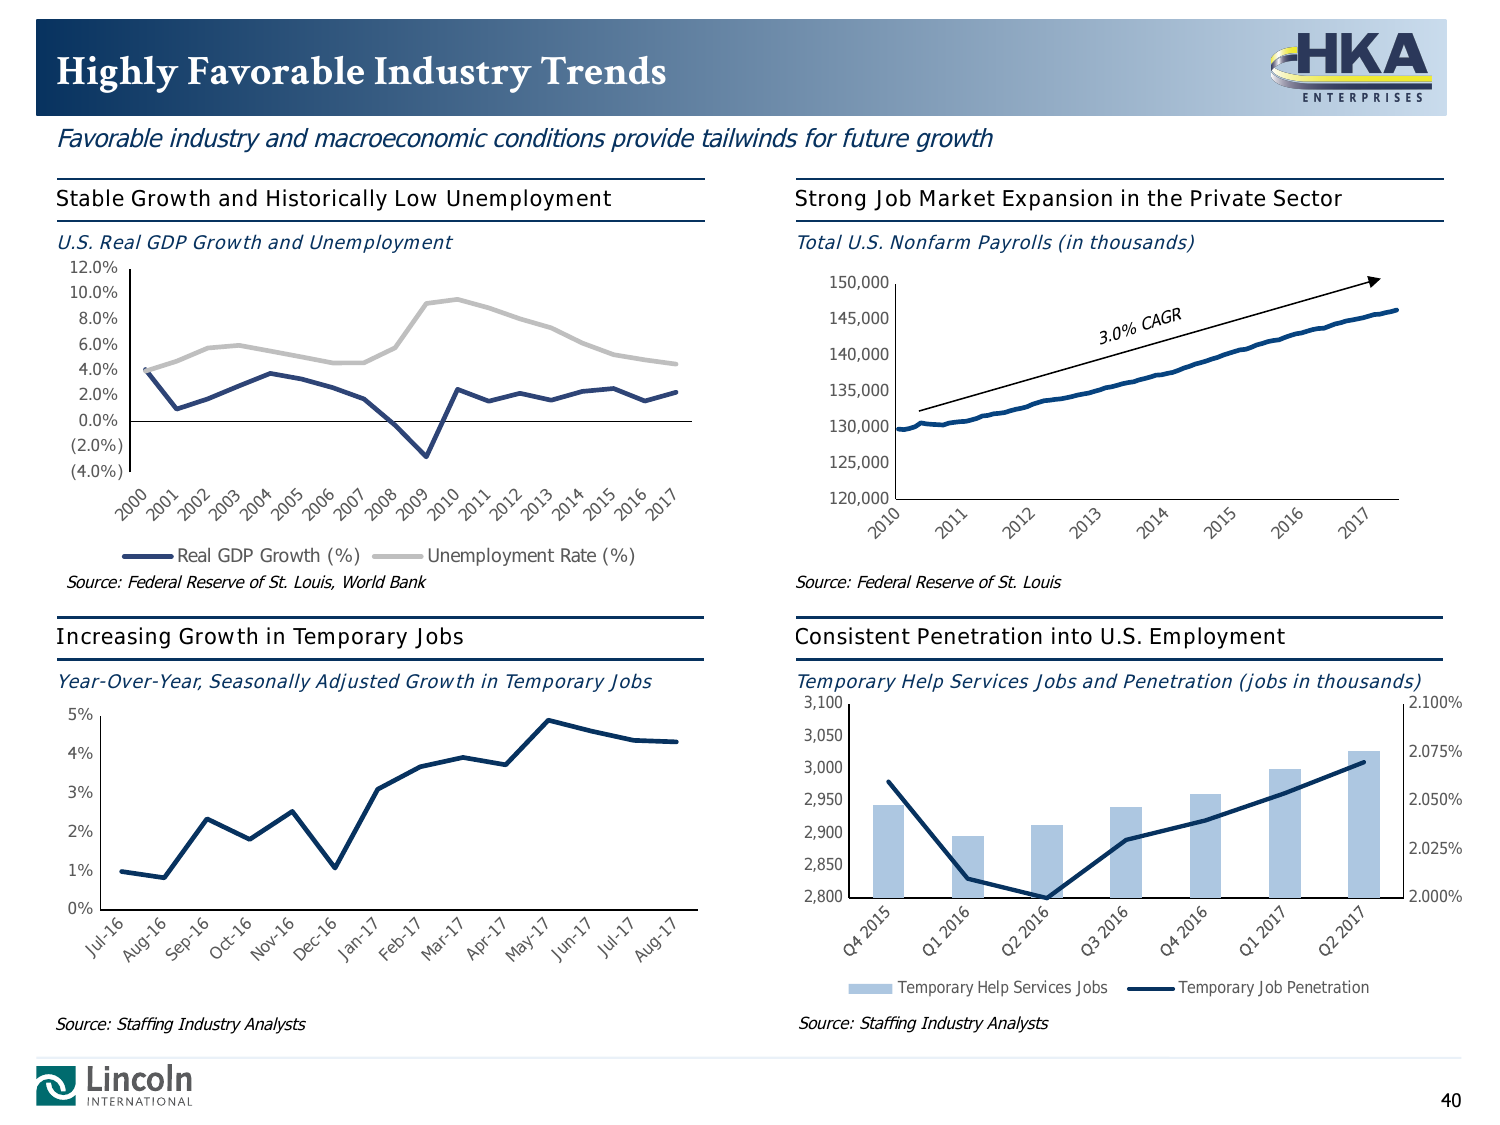

# Highly Favorable Industry Trends
Favorable industry and macroeconomic conditions provide tailwinds for future growth
| Stable Growth and Historically Low Unemployment |
| --- |
| Strong Job Market Expansion in the Private Sector |
| --- |
U.S. Real GDP Growth and Unemployment
Total U.S. Nonfarm Payrolls (in thousands)

### Chart

| Category | Real GDP Growth (%) | Unemployment Rate (%) |
|---|---|---|
| 2000 | 0.04092176448810662 | 0.03966666666666666 |
| 2001 | 0.009759818339321243 | 0.04741666666666666 |
| 2002 | 0.017861276874555188 | 0.05783333333333334 |
| 2003 | 0.028067759564809336 | 0.059916666666666674 |
| 2004 | 0.037857428496944436 | 0.05541666666666667 |
| 2005 | 0.03345216063348772 | 0.05083333333333333 |
| 2006 | 0.02666625826122001 | 0.04608333333333334 |
| 2007 | 0.01778570239652893 | 0.04616666666666667 |
| 2008 | -0.0029162145869395316 | 0.057999999999999996 |
| 2009 | -0.027755295741680754 | 0.09283333333333334 |
| 2010 | 0.025319206161631483 | 0.09608333333333333 |
| 2011 | 0.016014546724713908 | 0.08933333333333333 |
| 2012 | 0.02224030853857144 | 0.08075000000000002 |
| 2013 | 0.016773315299245296 | 0.07366666666666667 |
| 2014 | 0.023704576714638676 | 0.06166666666666667 |
| 2015 | 0.02596148040509732 | 0.052583333333333336 |
| 2016 | 0.016156560601518207 | 0.048499999999999995 |
| 2017 | 0.023 | 0.04516666666666667 |

### Chart

| Category |  |
|---|---|
| 2010 | 129801.0 |
|  | 129733.0 |
|  | 129897.0 |
|  | 130140.0 |
|  | 130664.0 |
|  | 130527.0 |
|  | 130459.0 |
|  | 130423.0 |
|  | 130371.0 |
|  | 130633.0 |
|  | 130752.0 |
|  | 130839.0 |
| 2011 | 130882.0 |
|  | 131071.0 |
|  | 131296.0 |
|  | 131642.0 |
|  | 131719.0 |
|  | 131944.0 |
|  | 132013.0 |
|  | 132123.0 |
|  | 132371.0 |
|  | 132580.0 |
|  | 132721.0 |
|  | 132930.0 |
| 2012 | 133288.0 |
|  | 133525.0 |
|  | 133758.0 |
|  | 133836.0 |
|  | 133951.0 |
|  | 134027.0 |
|  | 134170.0 |
|  | 134347.0 |
|  | 134550.0 |
|  | 134696.0 |
|  | 134828.0 |
|  | 135072.0 |
| 2013 | 135283.0 |
|  | 135569.0 |
|  | 135699.0 |
|  | 135896.0 |
|  | 136122.0 |
|  | 136284.0 |
|  | 136406.0 |
|  | 136667.0 |
|  | 136857.0 |
|  | 137069.0 |
|  | 137327.0 |
|  | 137374.0 |
| 2014 | 137564.0 |
|  | 137715.0 |
|  | 137987.0 |
|  | 138316.0 |
|  | 138562.0 |
|  | 138866.0 |
|  | 139068.0 |
|  | 139298.0 |
|  | 139578.0 |
|  | 139805.0 |
|  | 140117.0 |
|  | 140372.0 |
| 2015 | 140606.0 |
|  | 140844.0 |
|  | 140930.0 |
|  | 141192.0 |
|  | 141536.0 |
|  | 141742.0 |
|  | 141996.0 |
|  | 142153.0 |
|  | 142253.0 |
|  | 142574.0 |
|  | 142846.0 |
|  | 143085.0 |
| 2016 | 143211.0 |
|  | 143448.0 |
|  | 143673.0 |
|  | 143826.0 |
|  | 143869.0 |
|  | 144166.0 |
|  | 144457.0 |
|  | 144633.0 |
|  | 144882.0 |
|  | 145006.0 |
|  | 145170.0 |
|  | 145325.0 |
| 2017 | 145541.0 |
3.0% CAGR
Source: Federal Reserve of St. Louis, World Bank
Source: Federal Reserve of St. Louis
| Increasing Growth in Temporary Jobs |
| --- |
| Consistent Penetration into U.S. Employment |
| --- |
Year-Over-Year, Seasonally Adjusted Growth in Temporary Jobs
Temporary Help Services Jobs and Penetration (jobs in thousands)

### Chart

| Category | Temporary Help Services Jobs | Temporary Job Penetration |
|---|---|---|
| Q4 2015 | 2944.1 | 0.0206 |
| Q1 2016 | 2896.3 | 0.0201 |
| Q2 2016 | 2913.1 | 0.02 |
| Q3 2016 | 2940.9 | 0.0203 |
| Q4 2016 | 2961.6 | 0.0204 |
| Q1 2017 | 2999.3 | 0.02054 |
| Q2 2017 | 3027.4 | 0.0207 |

### Chart

| Category | Contract and Temp as a % of Total Jobs | Total Employment |
|---|---|---|
| 2009 | 0.126 | 131300.16666666666 |
| 2010 | 0.125 | 130353.25 |
| 2011 | 0.134 | 131941.0 |
| 2012 | 0.134 | 134170.66666666666 |
| 2013 | 0.144 | 136379.41666666666 |
| 2014 | 0.146 | 138937.33333333334 |
| 2015 | 0.15 | 141813.08333333334 |
Source: Kelly Outsourcing & Consulting Group; Bureau of Labor Statistics

### Chart

| Category | Contract and Temp as a % of Total Jobs | Total Employment |
|---|---|---|
| 2009 | 0.126 | 131300.16666666666 |
| 2010 | 0.125 | 130353.25 |
| 2011 | 0.134 | 131941.0 |
| 2012 | 0.134 | 134170.66666666666 |
| 2013 | 0.144 | 136379.41666666666 |
| 2014 | 0.146 | 138937.33333333334 |
| 2015 | 0.15 | 141813.08333333334 |
Source: Kelly Outsourcing & Consulting Group; Bureau of Labor Statistics

### Chart

| Category | Contract and Temp as a % of Total Jobs | Total Employment |
|---|---|---|
| 2009 | 0.126 | 131300.16666666666 |
| 2010 | 0.125 | 130353.25 |
| 2011 | 0.134 | 131941.0 |
| 2012 | 0.134 | 134170.66666666666 |
| 2013 | 0.144 | 136379.41666666666 |
| 2014 | 0.146 | 138937.33333333334 |
| 2015 | 0.15 | 141813.08333333334 |
Source: Kelly Outsourcing & Consulting Group; Bureau of Labor Statistics

### Chart

| Category | Contract and Temp as a % of Total Jobs | Total Employment |
|---|---|---|
| 2009 | 0.126 | 131300.16666666666 |
| 2010 | 0.125 | 130353.25 |
| 2011 | 0.134 | 131941.0 |
| 2012 | 0.134 | 134170.66666666666 |
| 2013 | 0.144 | 136379.41666666666 |
| 2014 | 0.146 | 138937.33333333334 |
| 2015 | 0.15 | 141813.08333333334 |
Source: Kelly Outsourcing & Consulting Group; Bureau of Labor Statistics

### Chart

| Category | Contract and Temp as a % of Total Jobs |
|---|---|
| 42552 | 0.0099 |
| 42583 | 0.0083 |
| 42614 | 0.0235 |
| 42644 | 0.0182 |
| 42675 | 0.0254 |
| 42705 | 0.0108 |
| 42736 | 0.0311 |
| 42767 | 0.0369 |
| 42795 | 0.0393 |
| 42826 | 0.0374 |
| 42856 | 0.0489 |
| 42887 | 0.0461 |
| 42917 | 0.0437 |
| 42948 | 0.0433 |
Source: Staffing Industry Analysts
Source: Staffing Industry Analysts
40